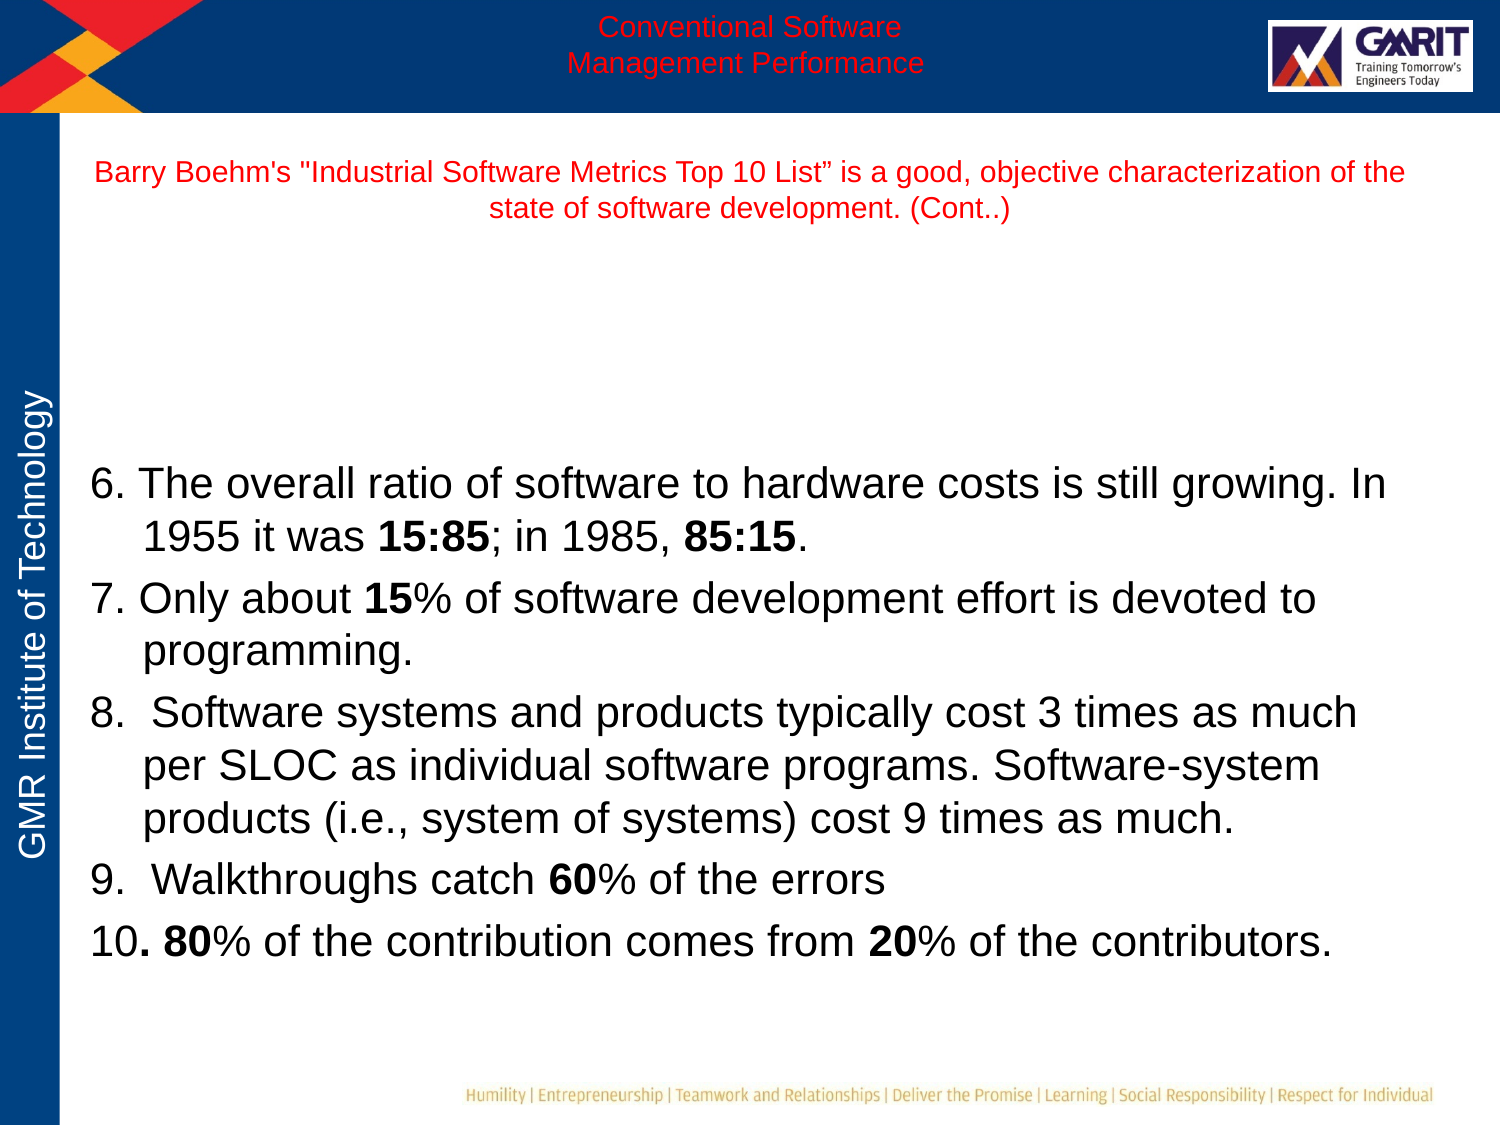

# Conventional Software Management Performance Barry Boehm's "Industrial Software Metrics Top 10 List” is a good, objective characterization of the state of software development. (Cont..)

6. The overall ratio of software to hardware costs is still growing. In 1955 it was 15:85; in 1985, 85:15.
7. Only about 15% of software development effort is devoted to programming.
8.  Software systems and products typically cost 3 times as much per SLOC as individual software programs. Software-system products (i.e., system of systems) cost 9 times as much.
9.  Walkthroughs catch 60% of the errors
10. 80% of the contribution comes from 20% of the contributors.